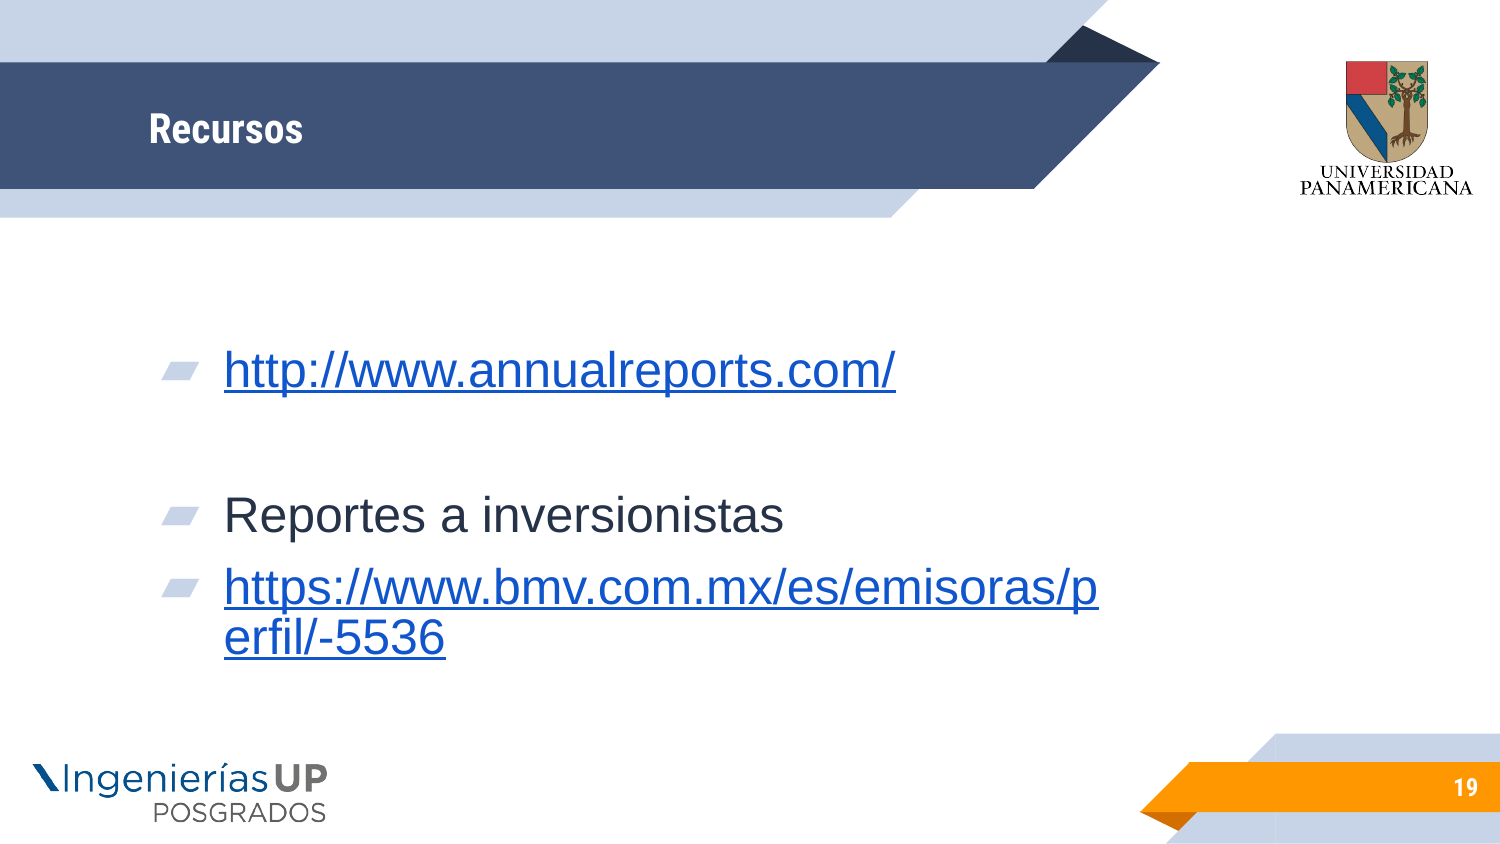

# Recursos
http://www.annualreports.com/

Reportes a inversionistas
https://www.bmv.com.mx/es/emisoras/perfil/-5536
19